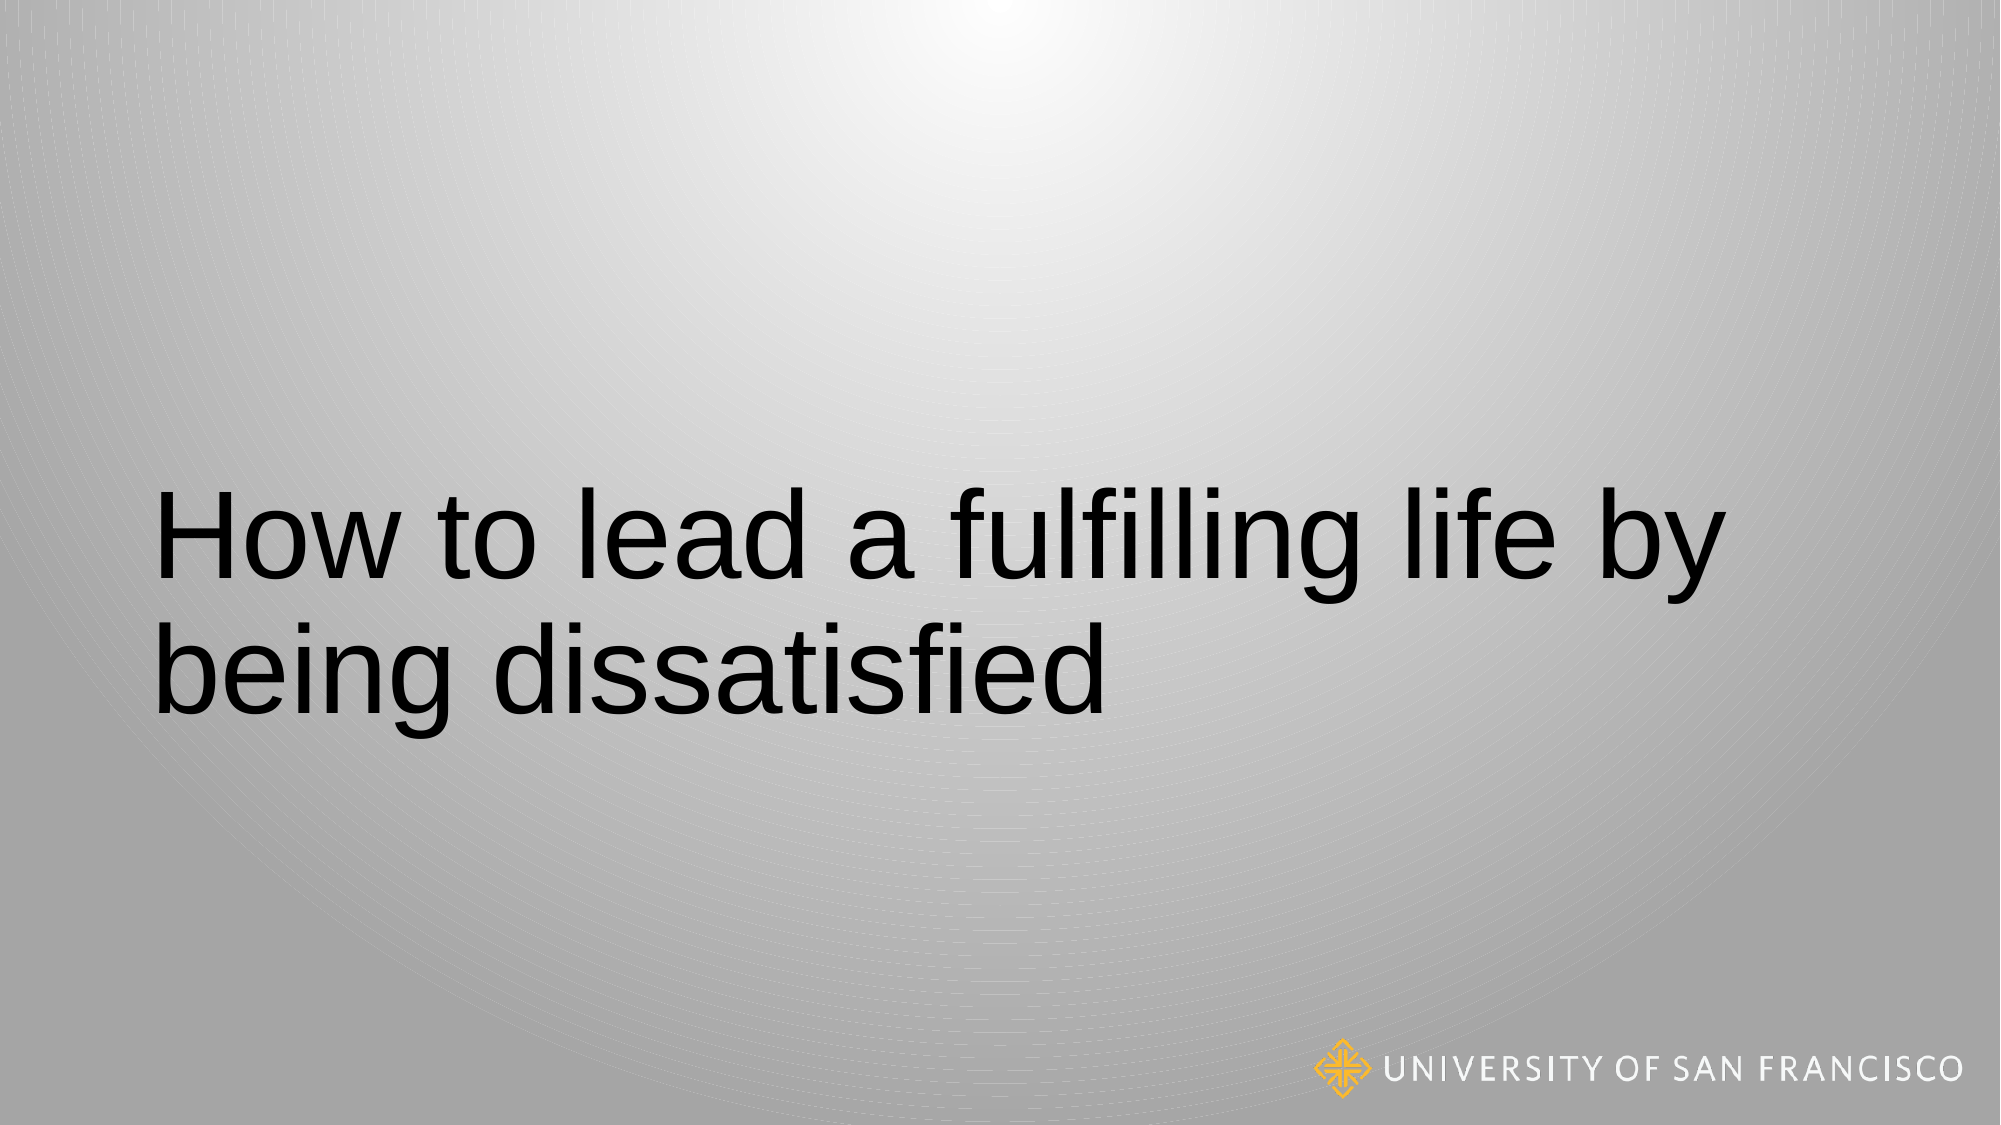

# How to lead a fulfilling life by being dissatisfied